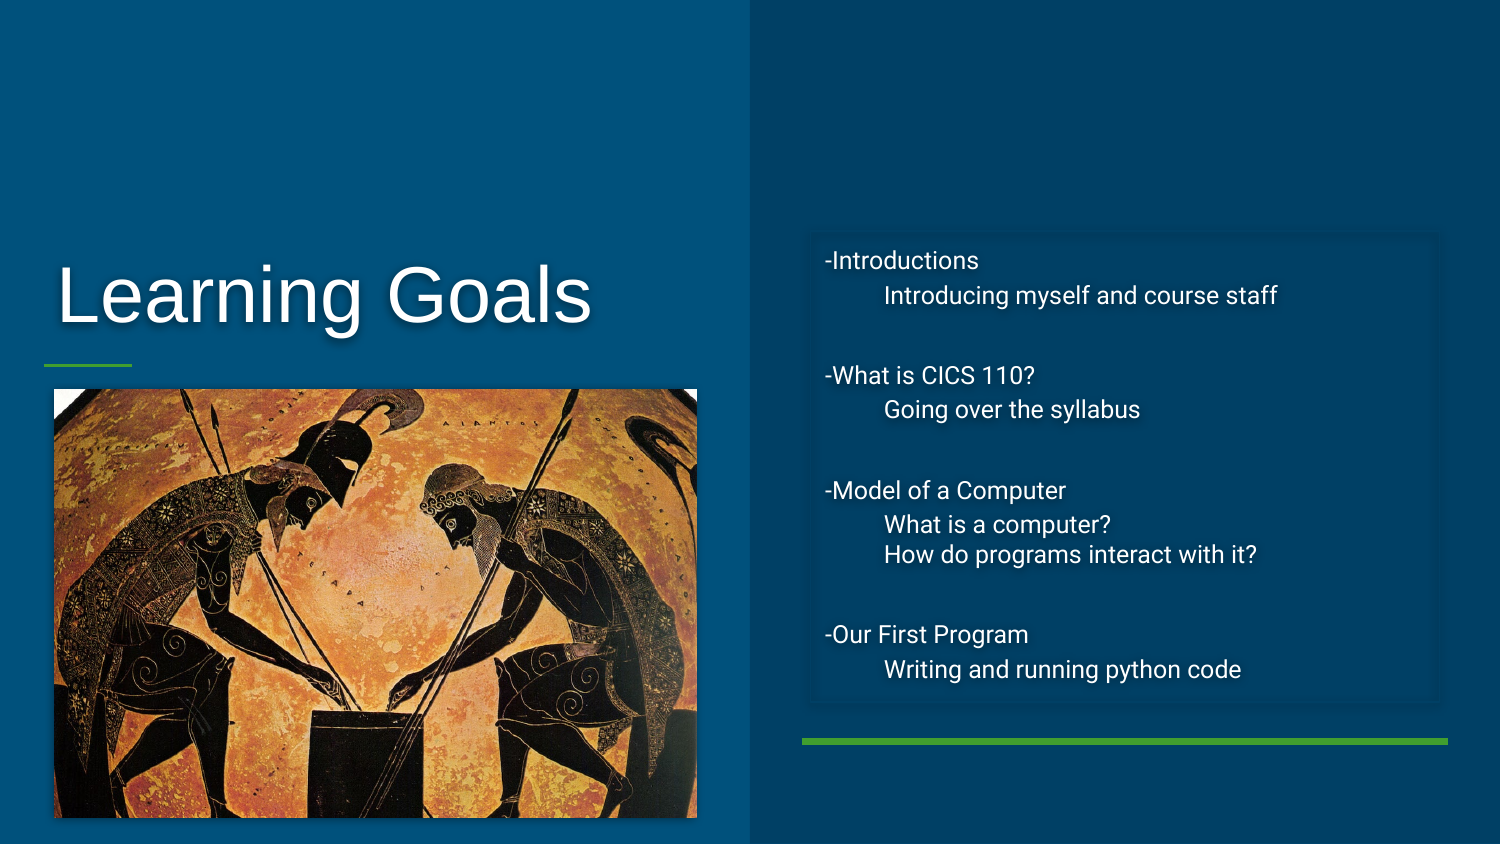

-Introductions
Introducing myself and course staff

-What is CICS 110?
Going over the syllabus

-Model of a Computer
What is a computer?
How do programs interact with it?

-Our First Program
Writing and running python code
# Learning Goals